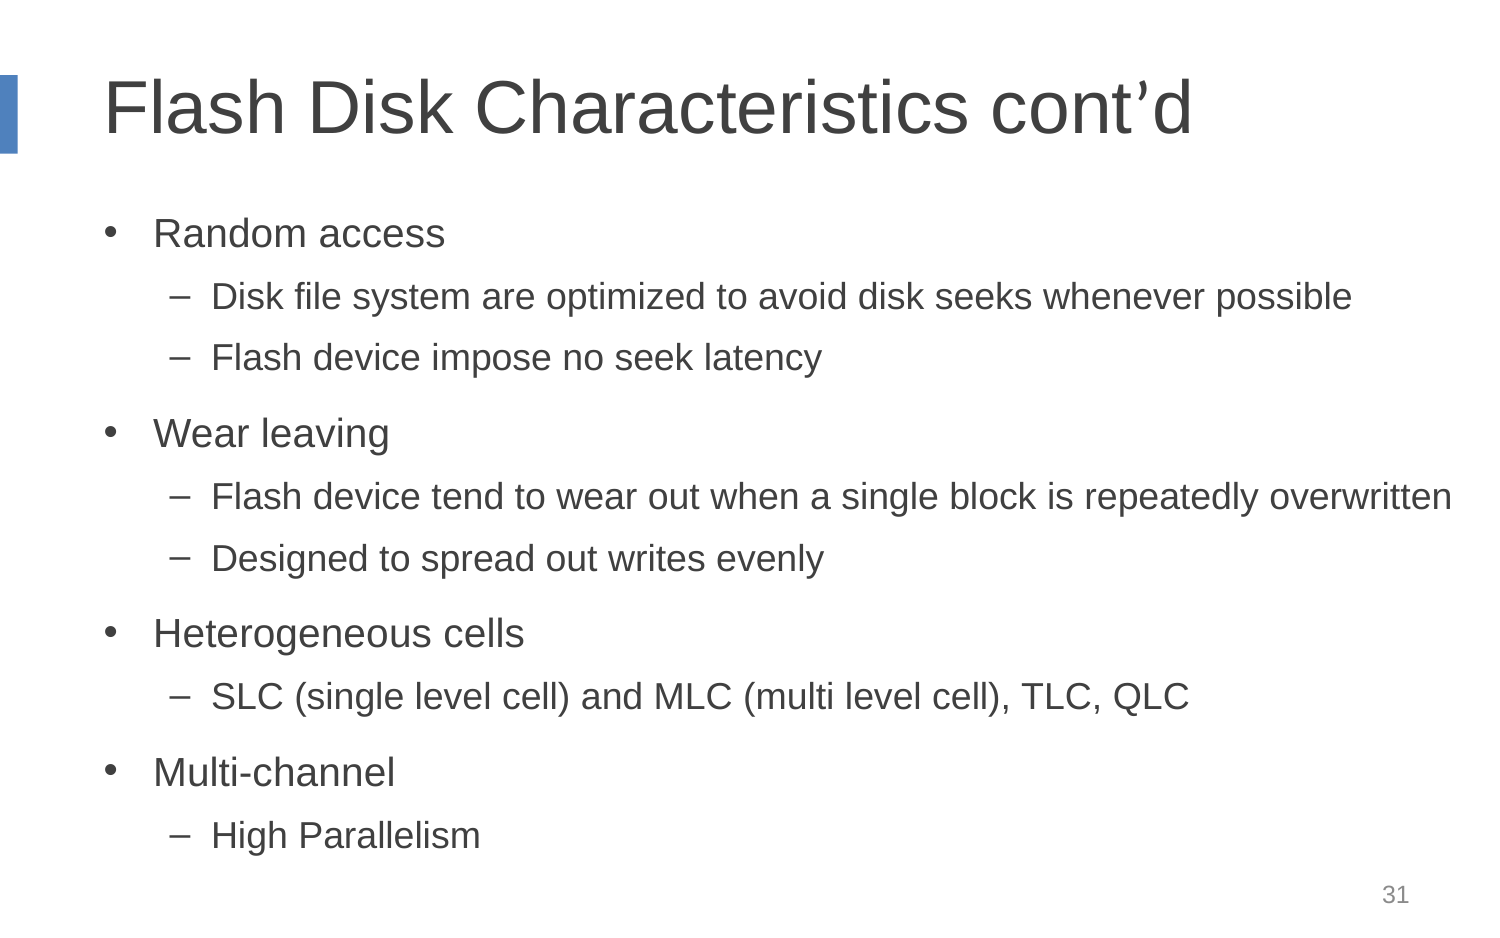

# Flash Disk Characteristics cont’d
Random access
Disk file system are optimized to avoid disk seeks whenever possible
Flash device impose no seek latency
Wear leaving
Flash device tend to wear out when a single block is repeatedly overwritten
Designed to spread out writes evenly
Heterogeneous cells
SLC (single level cell) and MLC (multi level cell), TLC, QLC
Multi-channel
High Parallelism
31